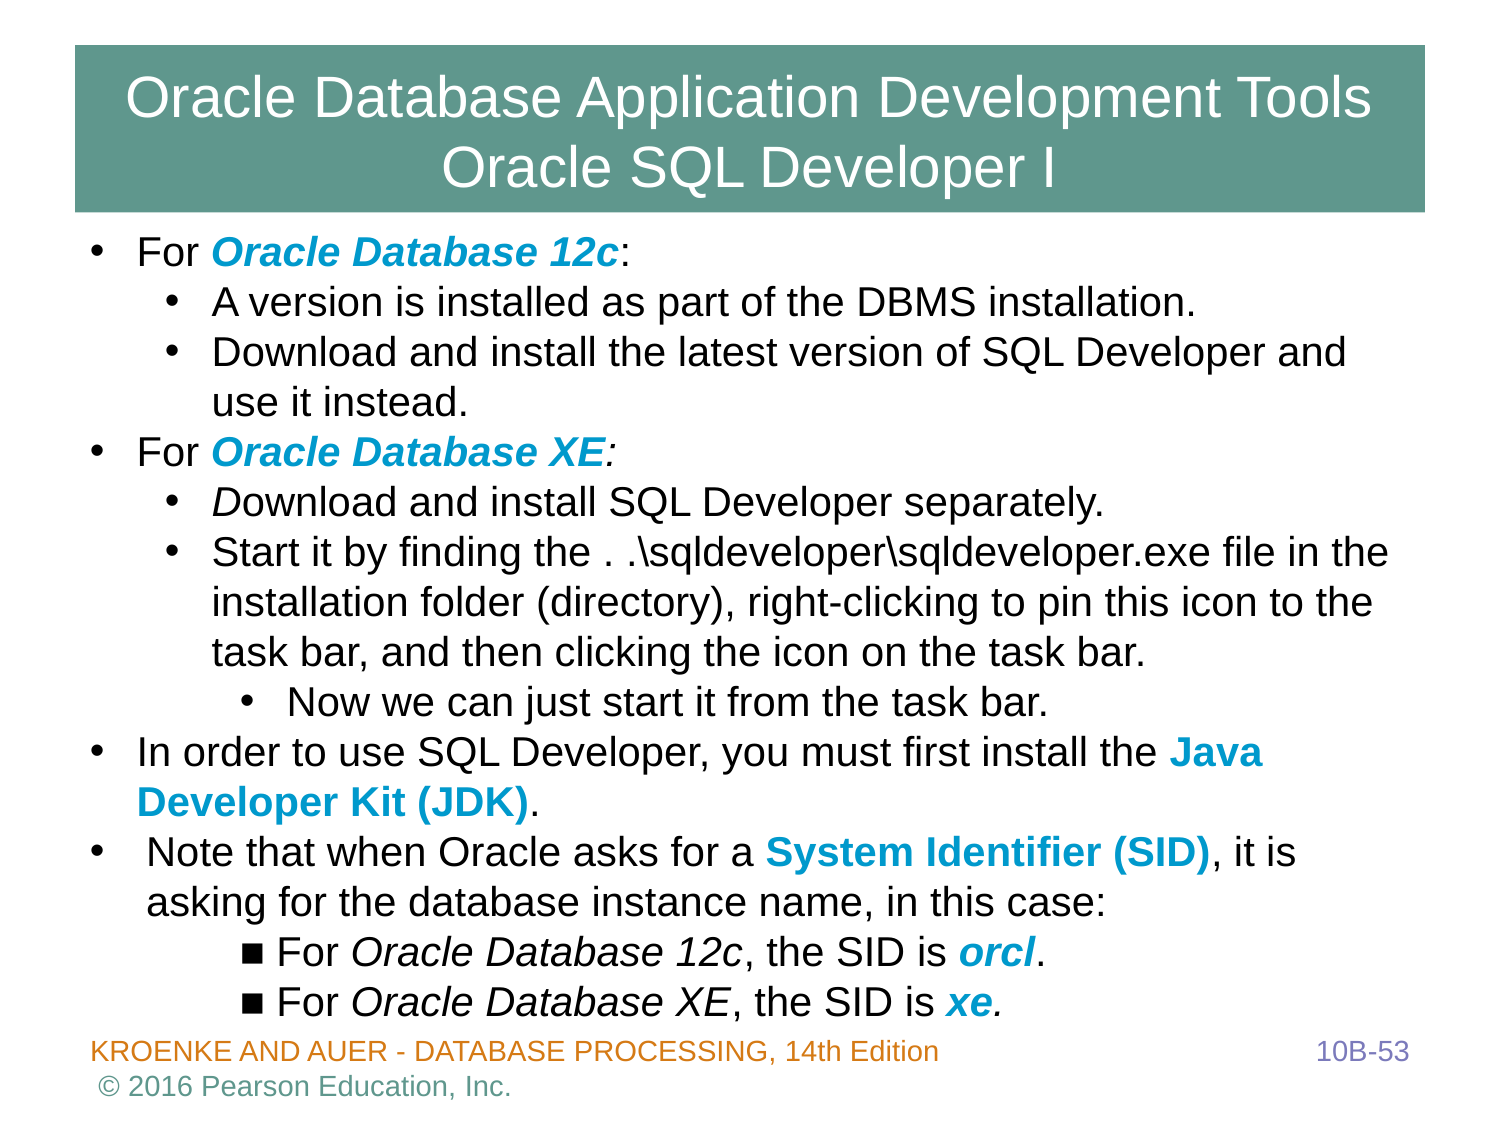

# Oracle Database Application Development Tools Oracle SQL Developer I
For Oracle Database 12c:
A version is installed as part of the DBMS installation.
Download and install the latest version of SQL Developer and use it instead.
For Oracle Database XE:
Download and install SQL Developer separately.
Start it by finding the . .\sqldeveloper\sqldeveloper.exe file in the installation folder (directory), right-clicking to pin this icon to the task bar, and then clicking the icon on the task bar.
Now we can just start it from the task bar.
In order to use SQL Developer, you must first install the Java Developer Kit (JDK).
Note that when Oracle asks for a System Identifier (SID), it is asking for the database instance name, in this case:
	■ For Oracle Database 12c, the SID is orcl.
	■ For Oracle Database XE, the SID is xe.
10B-53

KROENKE AND AUER - DATABASE PROCESSING, 14th Edition  © 2016 Pearson Education, Inc.